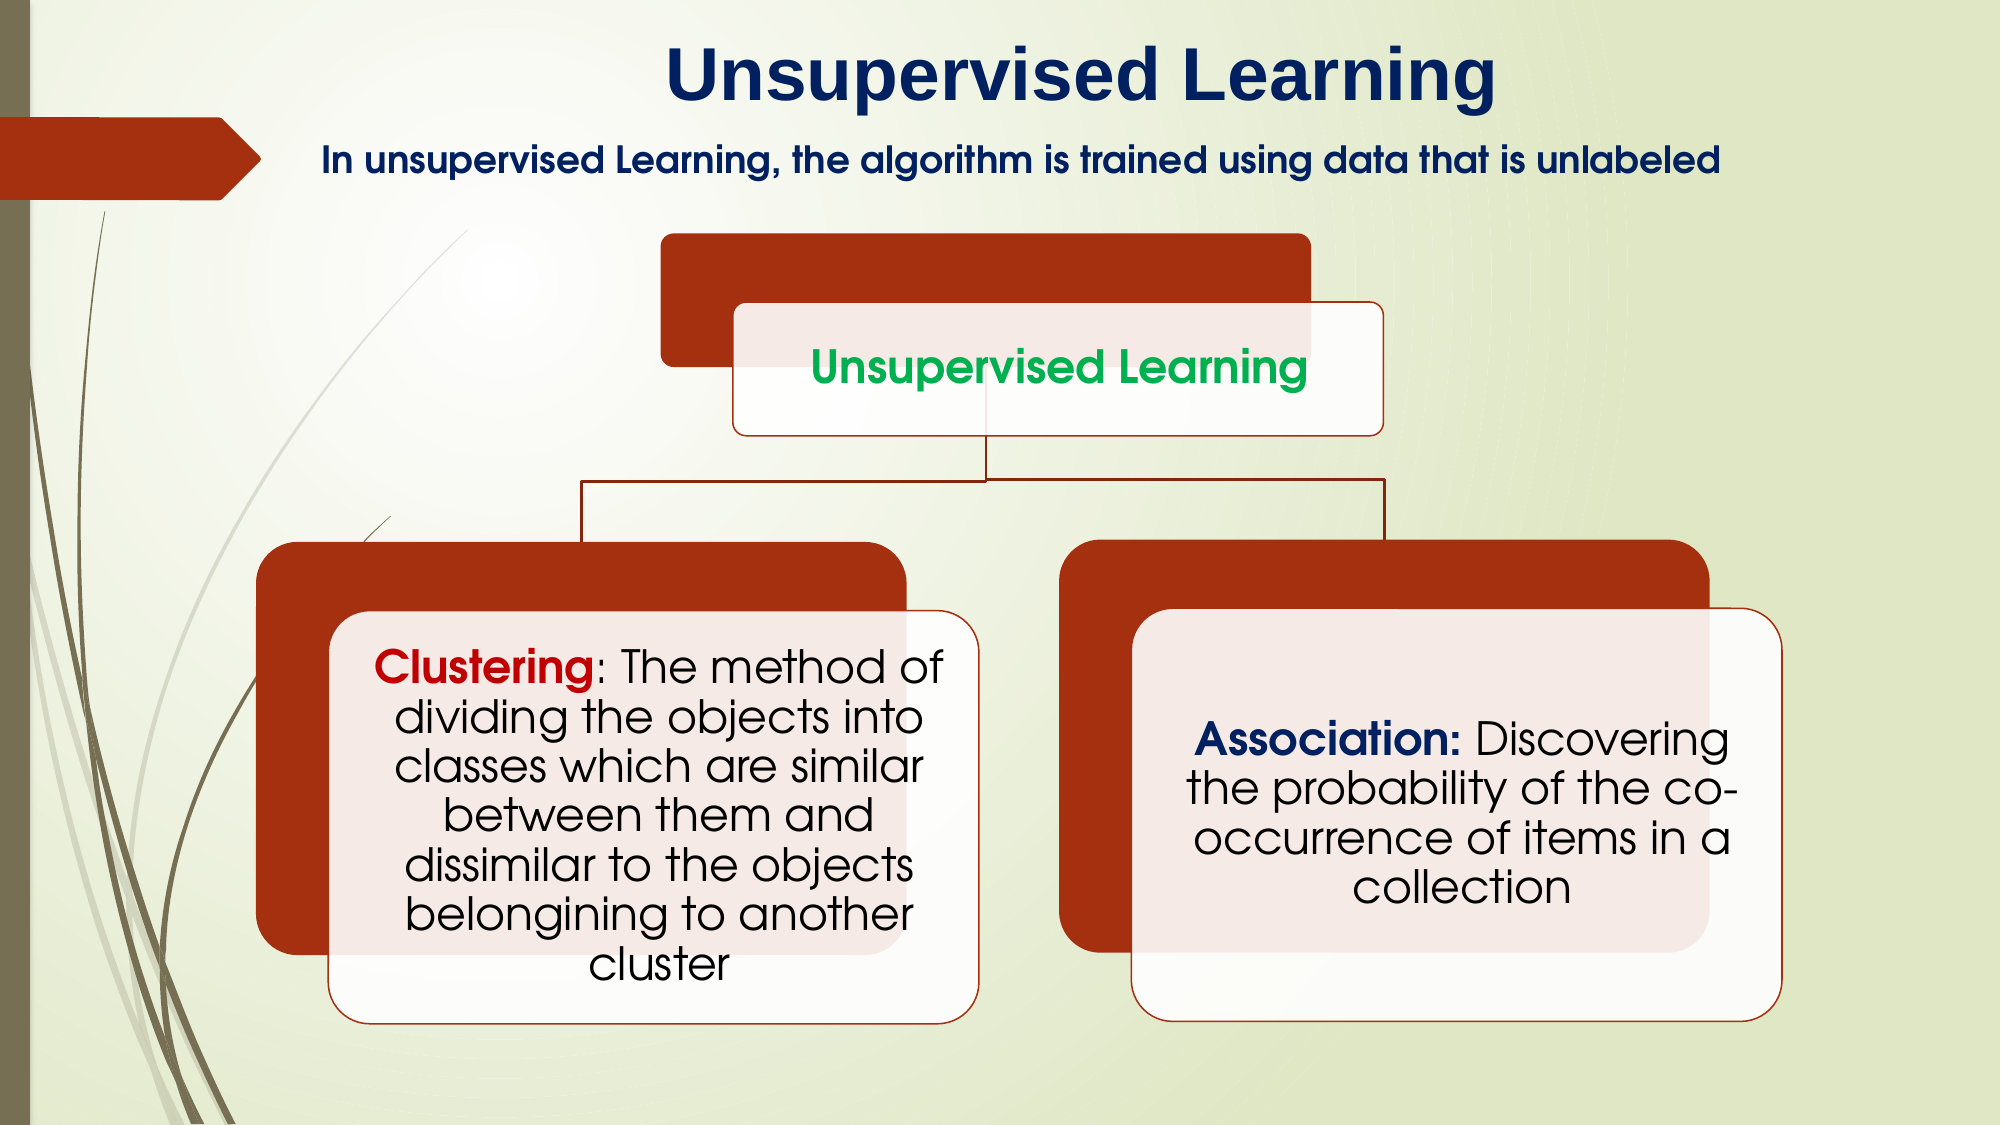

# Unsupervised Learning
In unsupervised Learning, the algorithm is trained using data that is unlabeled
Unsupervised Learning
Clustering: The method of dividing the objects into classes which are similar between them and dissimilar to the objects belongining to another cluster
Association: Discovering the probability of the co-occurrence of items in a collection